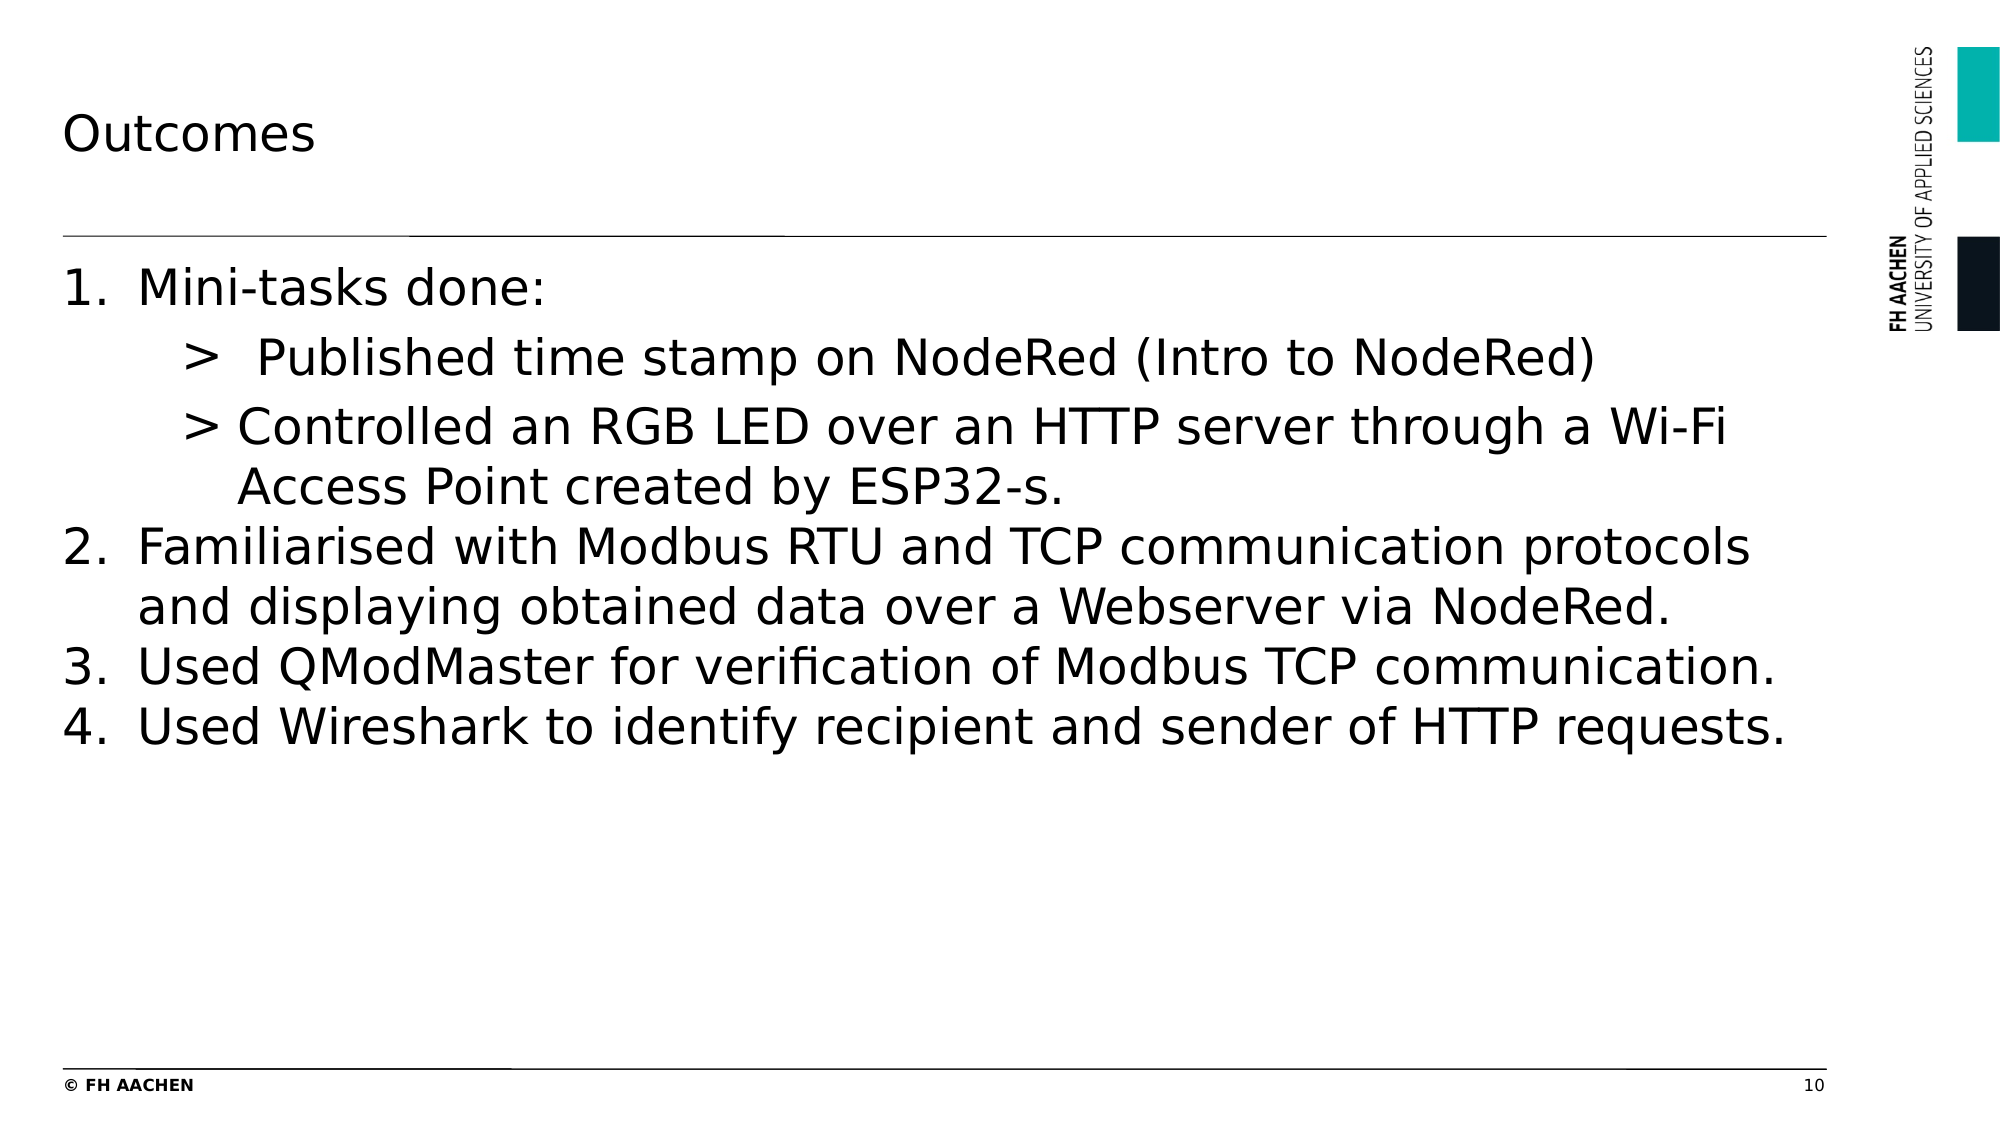

# Outcomes
Mini-tasks done:
Published time stamp on NodeRed (Intro to NodeRed)
Controlled an RGB LED over an HTTP server through a Wi-Fi Access Point created by ESP32-s.
Familiarised with Modbus RTU and TCP communication protocols and displaying obtained data over a Webserver via NodeRed.
Used QModMaster for verification of Modbus TCP communication.
Used Wireshark to identify recipient and sender of HTTP requests.

© FH AACHEN
10